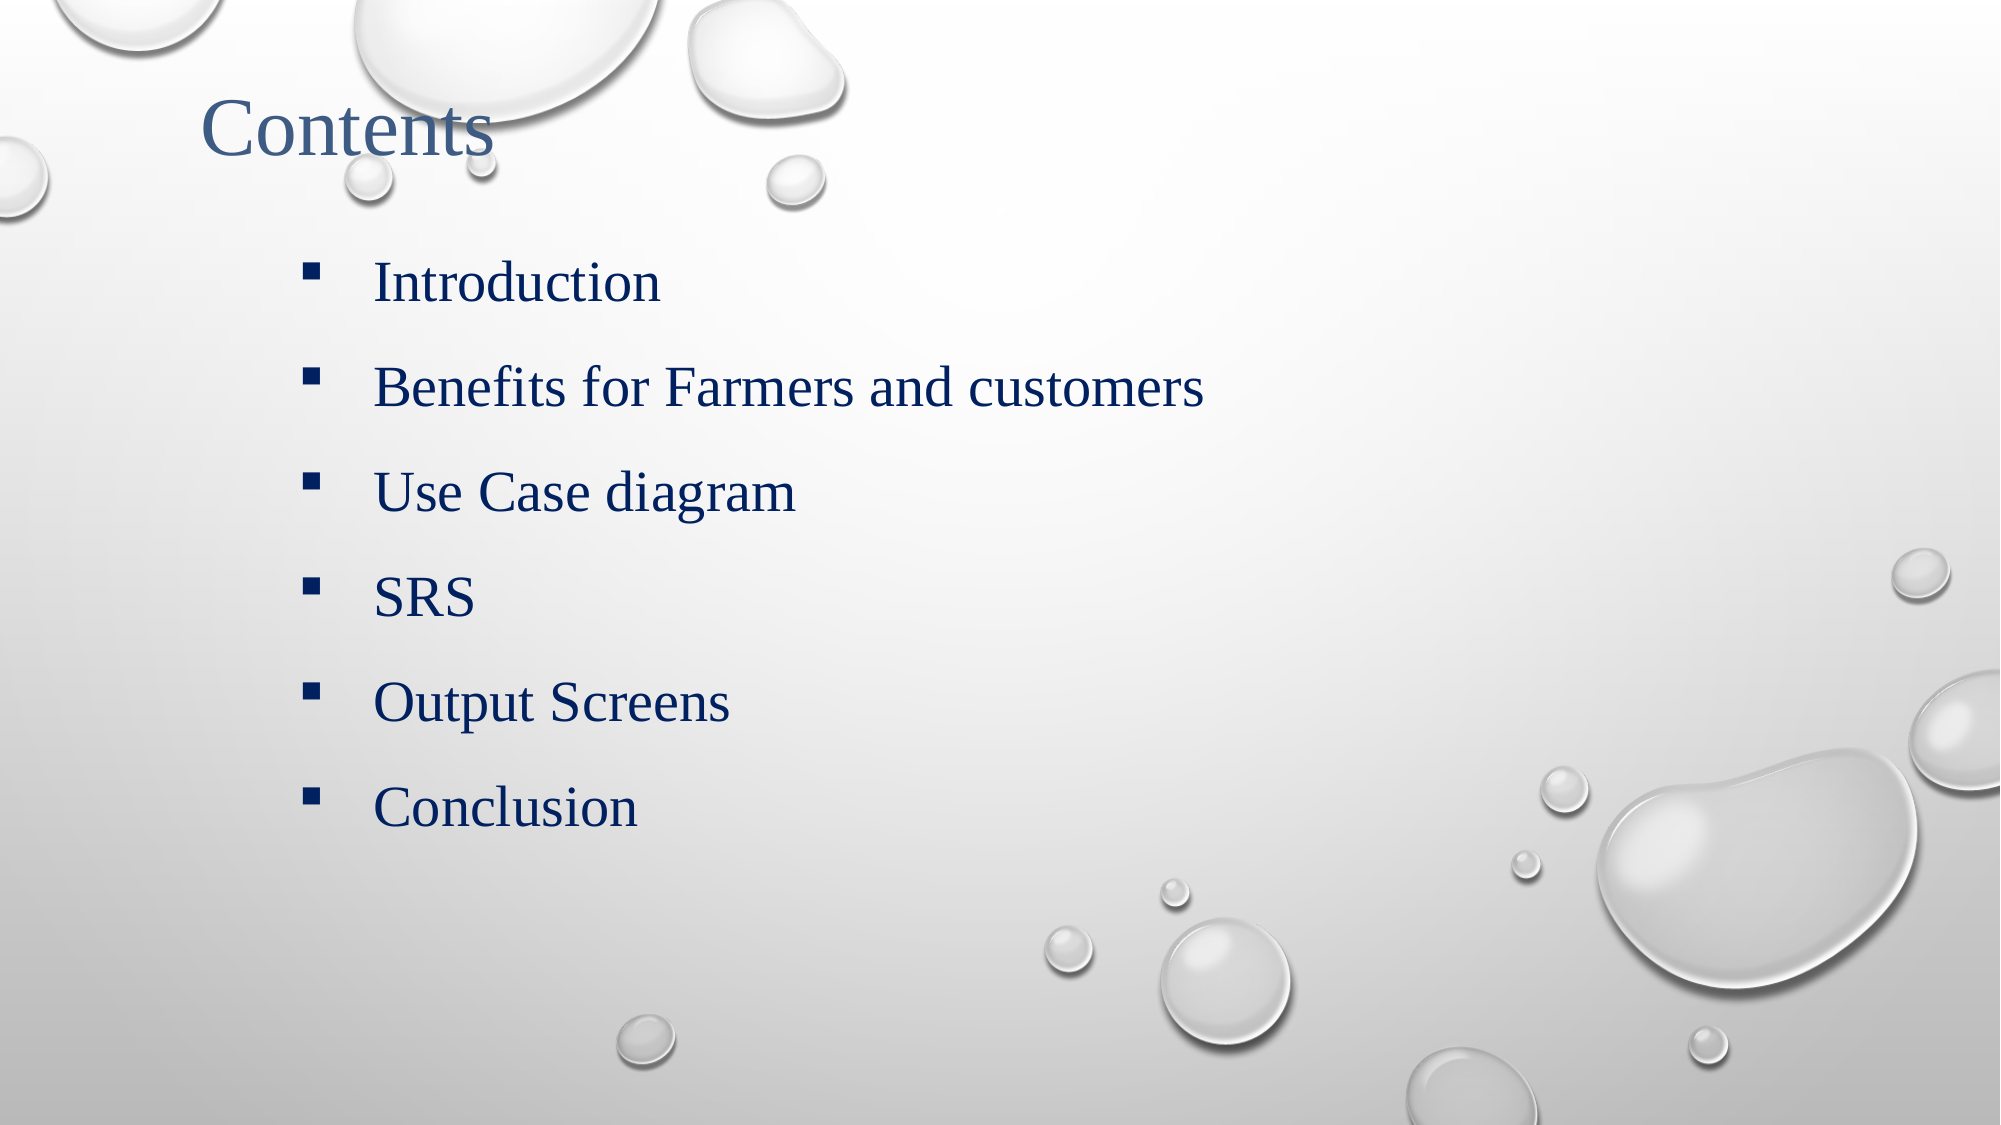

#
Contents
Introduction
Benefits for Farmers and customers
Use Case diagram
SRS
Output Screens
Conclusion